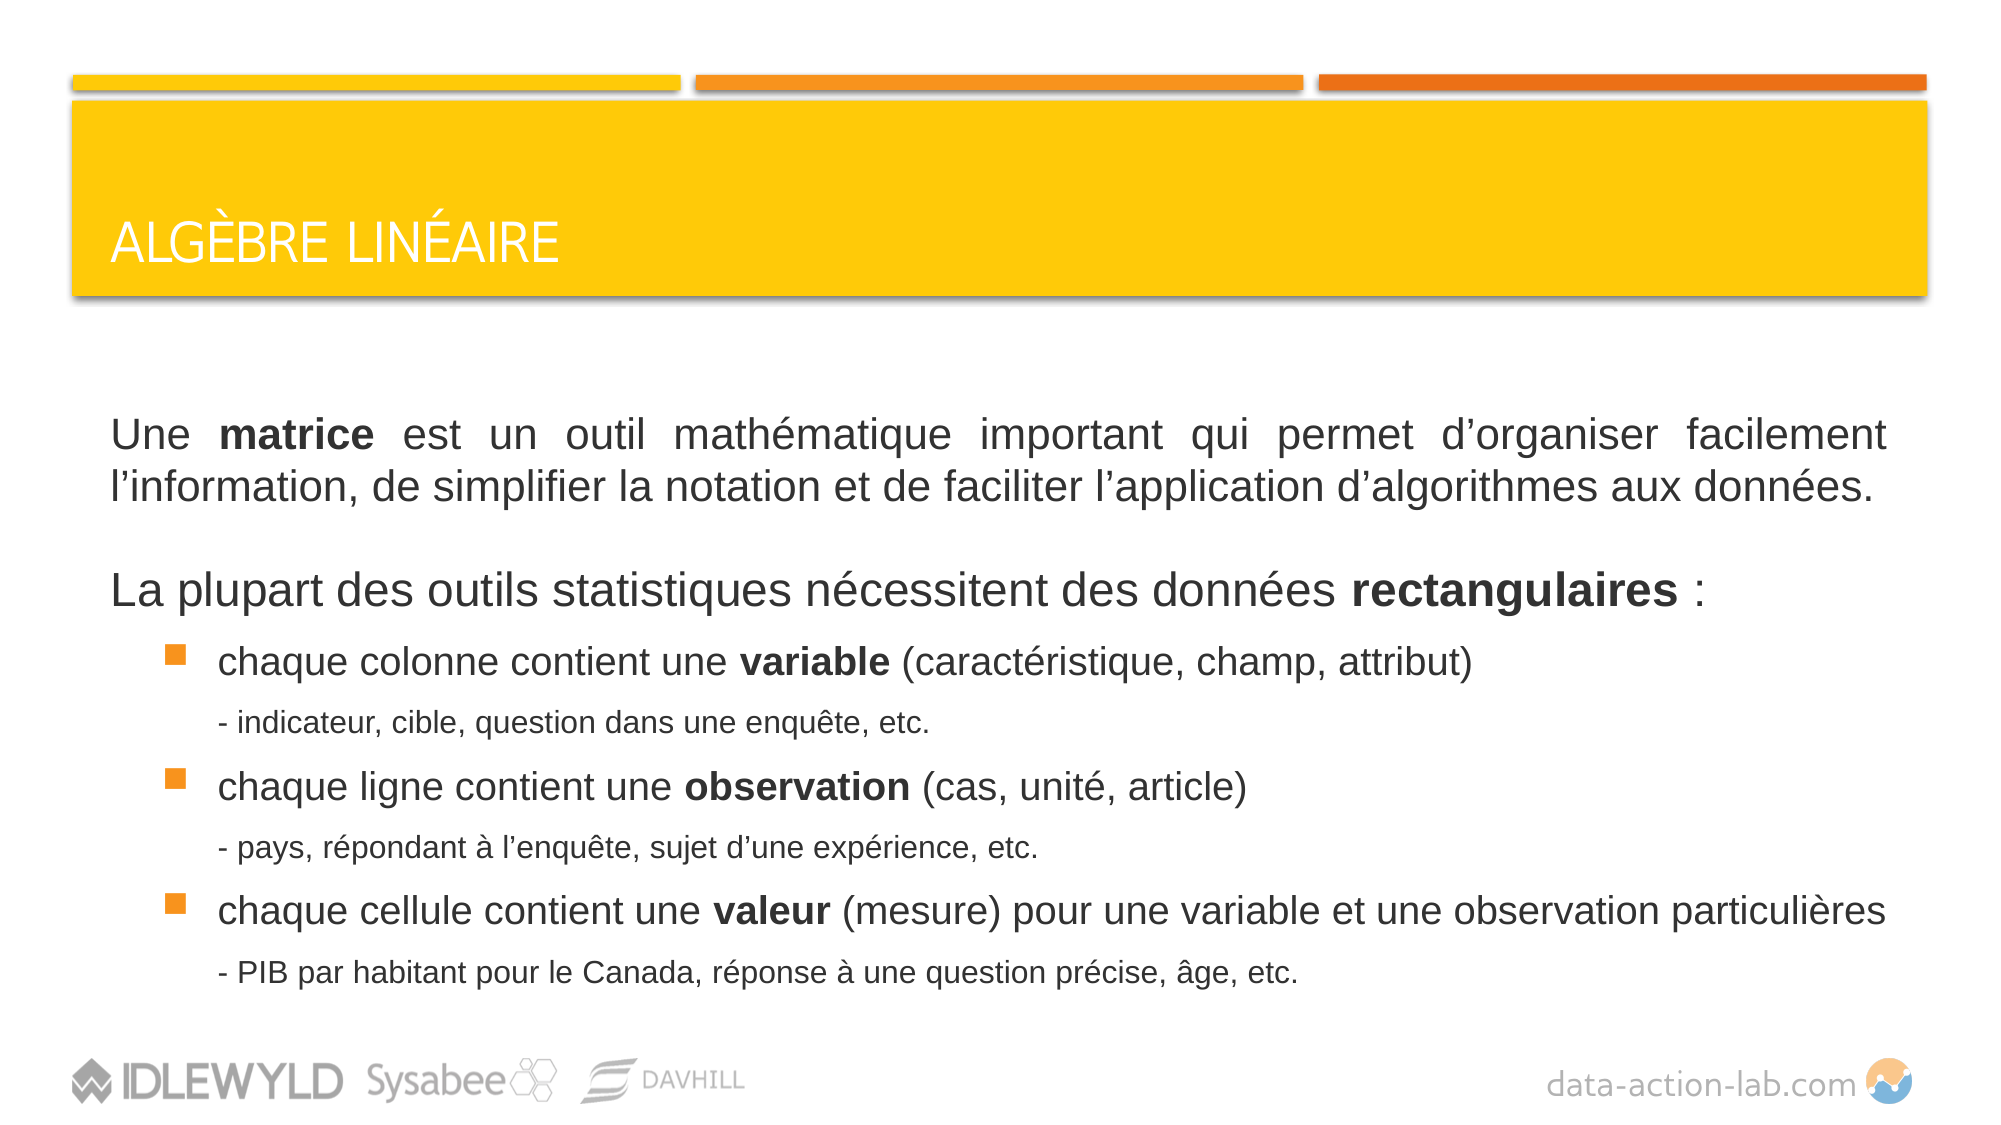

# Algèbre linéaire
Une matrice est un outil mathématique important qui permet d’organiser facilement l’information, de simplifier la notation et de faciliter l’application d’algorithmes aux données.

La plupart des outils statistiques nécessitent des données rectangulaires :
chaque colonne contient une variable (caractéristique, champ, attribut)
- indicateur, cible, question dans une enquête, etc.
chaque ligne contient une observation (cas, unité, article)
- pays, répondant à l’enquête, sujet d’une expérience, etc.
chaque cellule contient une valeur (mesure) pour une variable et une observation particulières
- PIB par habitant pour le Canada, réponse à une question précise, âge, etc.